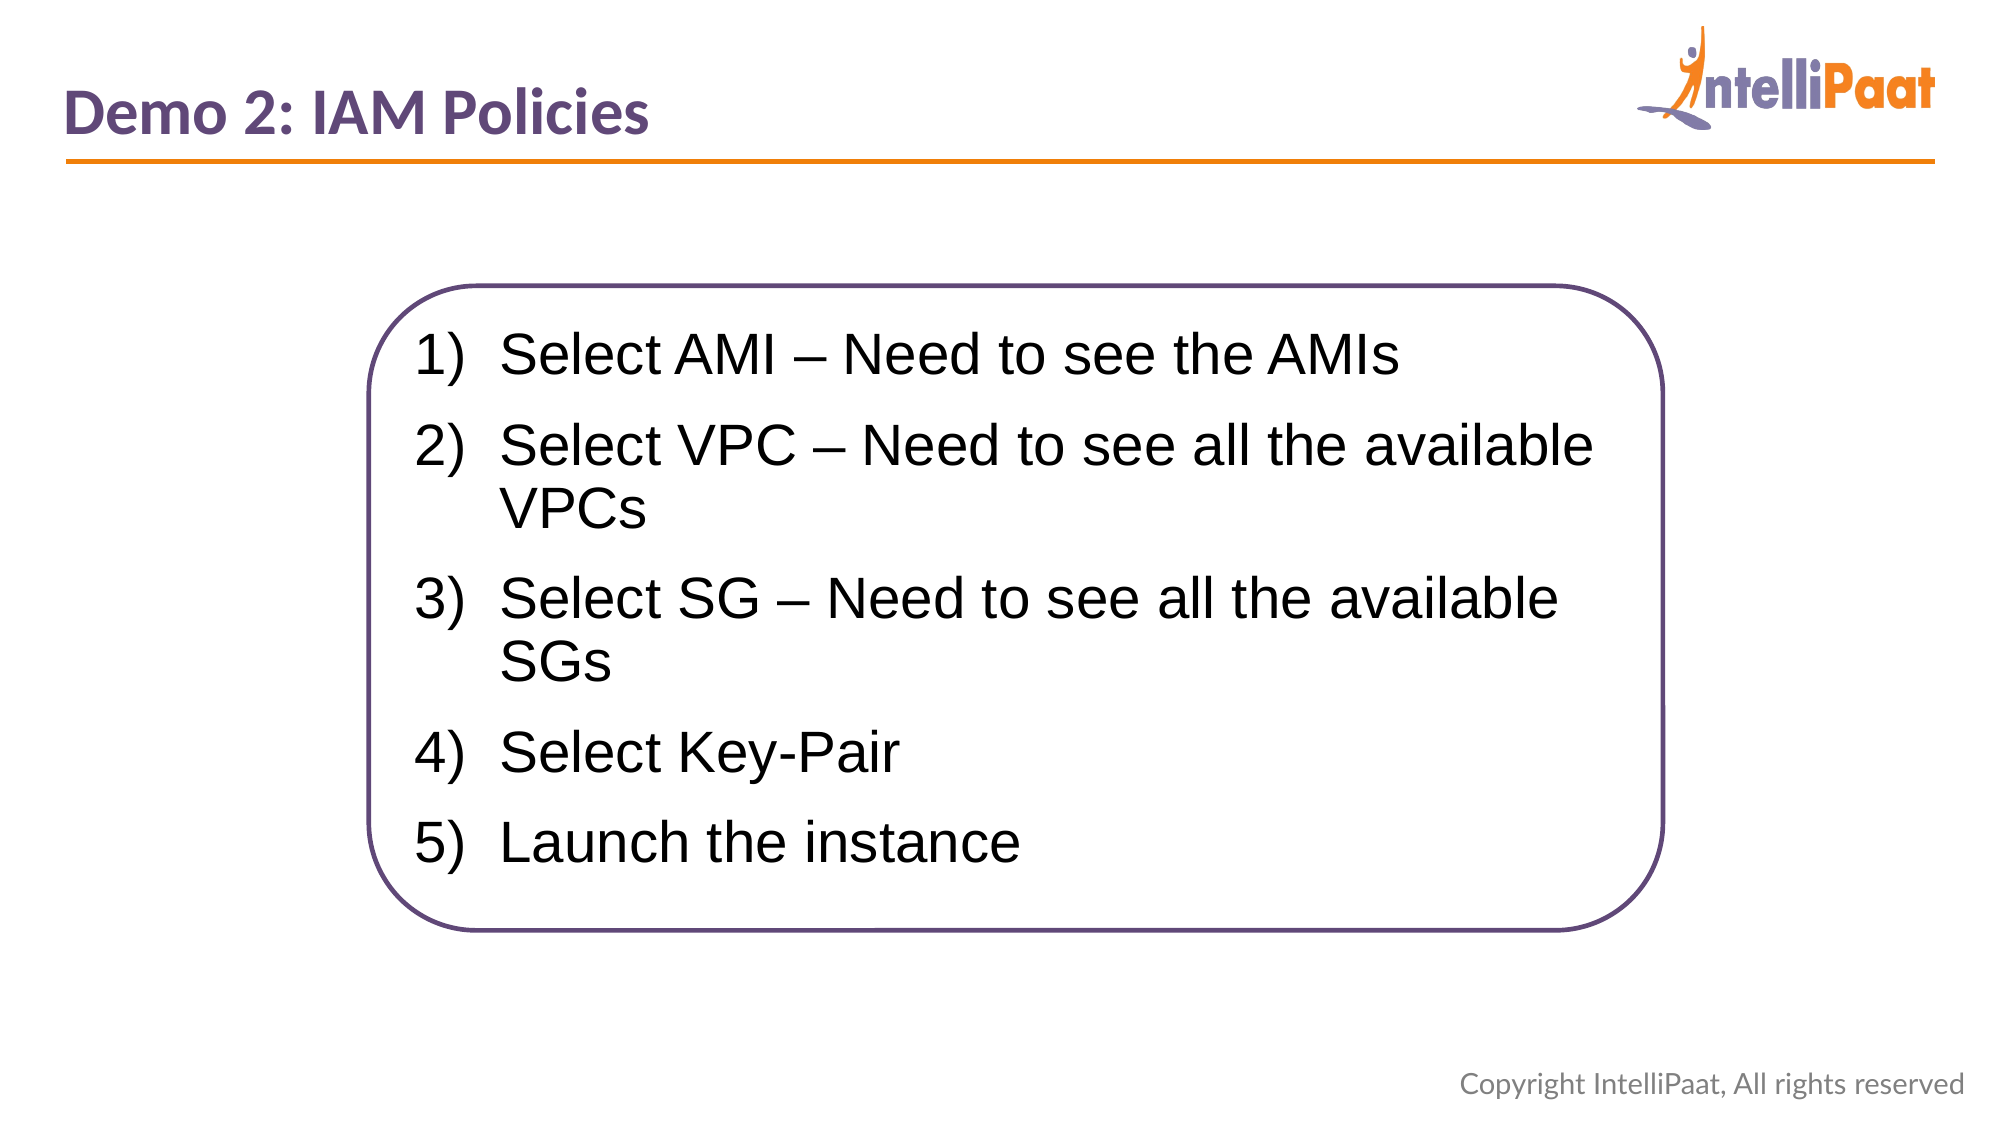

Demo 2: IAM Policies
Select AMI – Need to see the AMIs
Select VPC – Need to see all the available VPCs
Select SG – Need to see all the available SGs
Select Key-Pair
Launch the instance